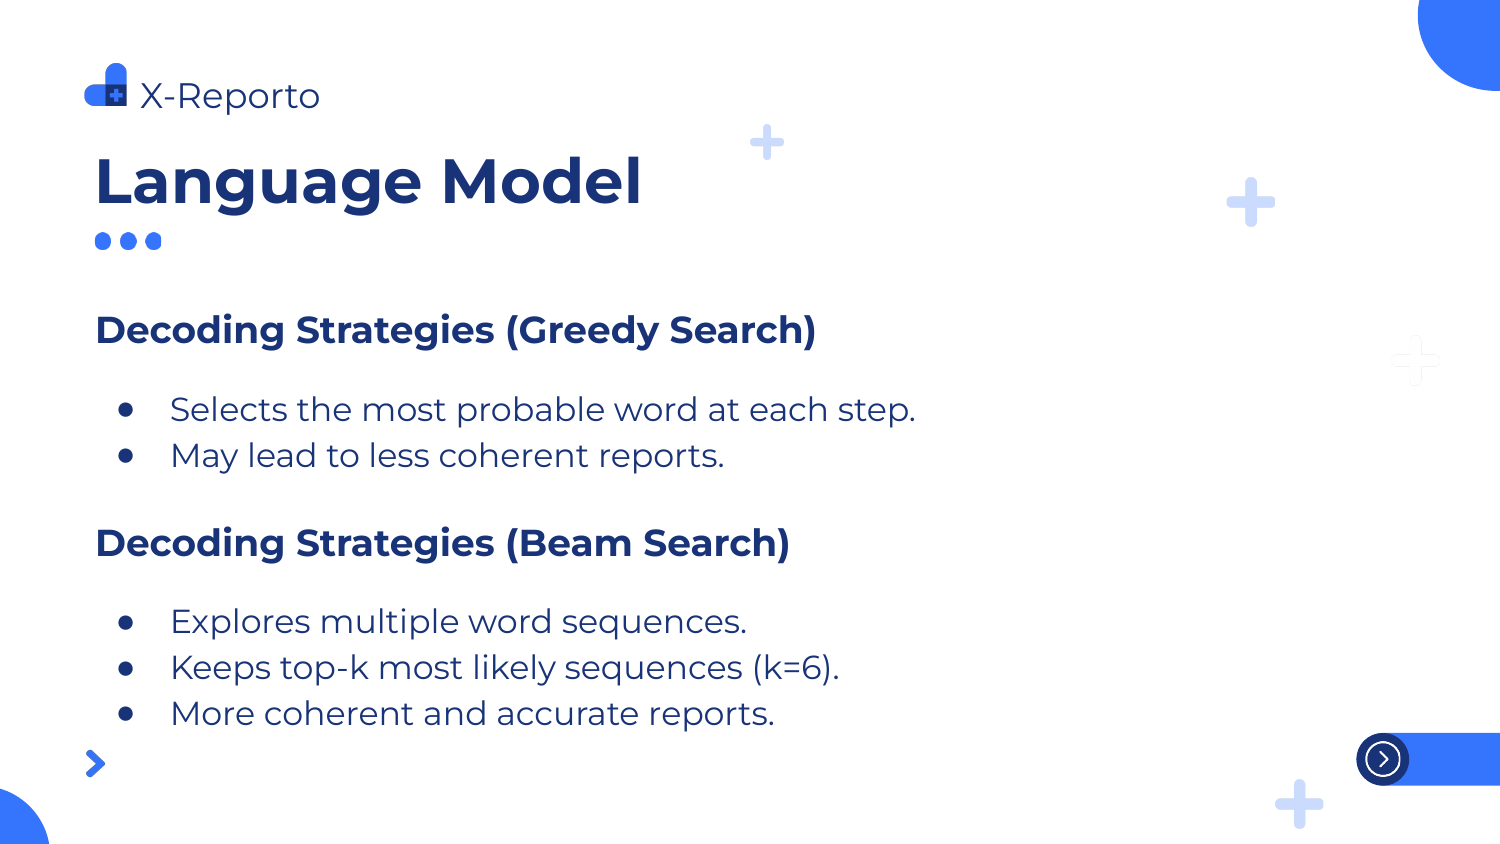

X-Reporto

Language Model

Decoding Strategies (Greedy Search)

Selects the most probable word at each step.
May lead to less coherent reports.
Decoding Strategies (Beam Search)
Explores multiple word sequences.
Keeps top-k most likely sequences (k=6).
More coherent and accurate reports.